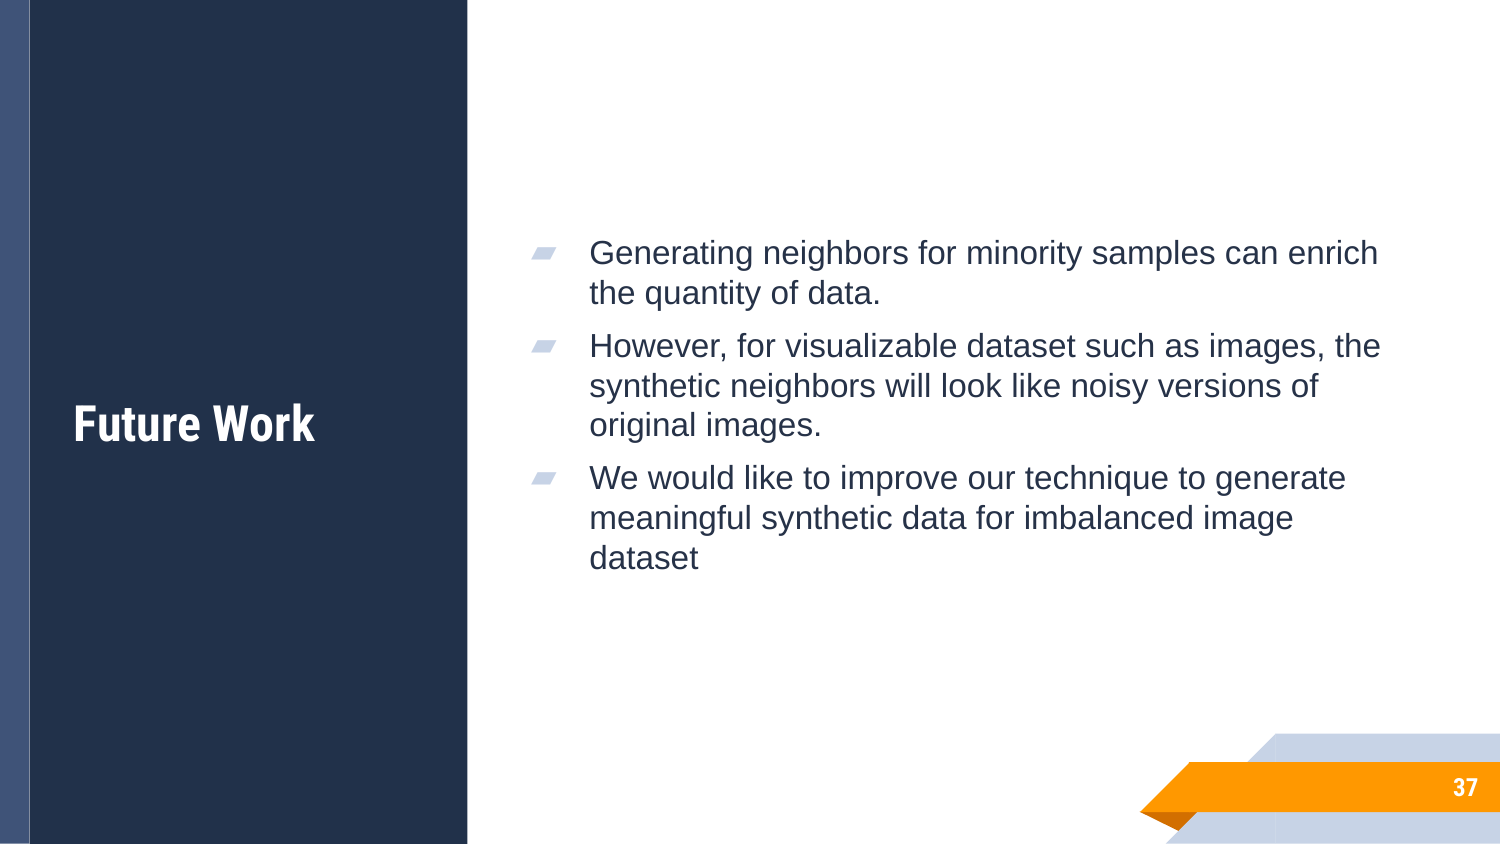

Generating neighbors for minority samples can enrich the quantity of data.
However, for visualizable dataset such as images, the synthetic neighbors will look like noisy versions of original images.
We would like to improve our technique to generate meaningful synthetic data for imbalanced image dataset

# Future Work
37